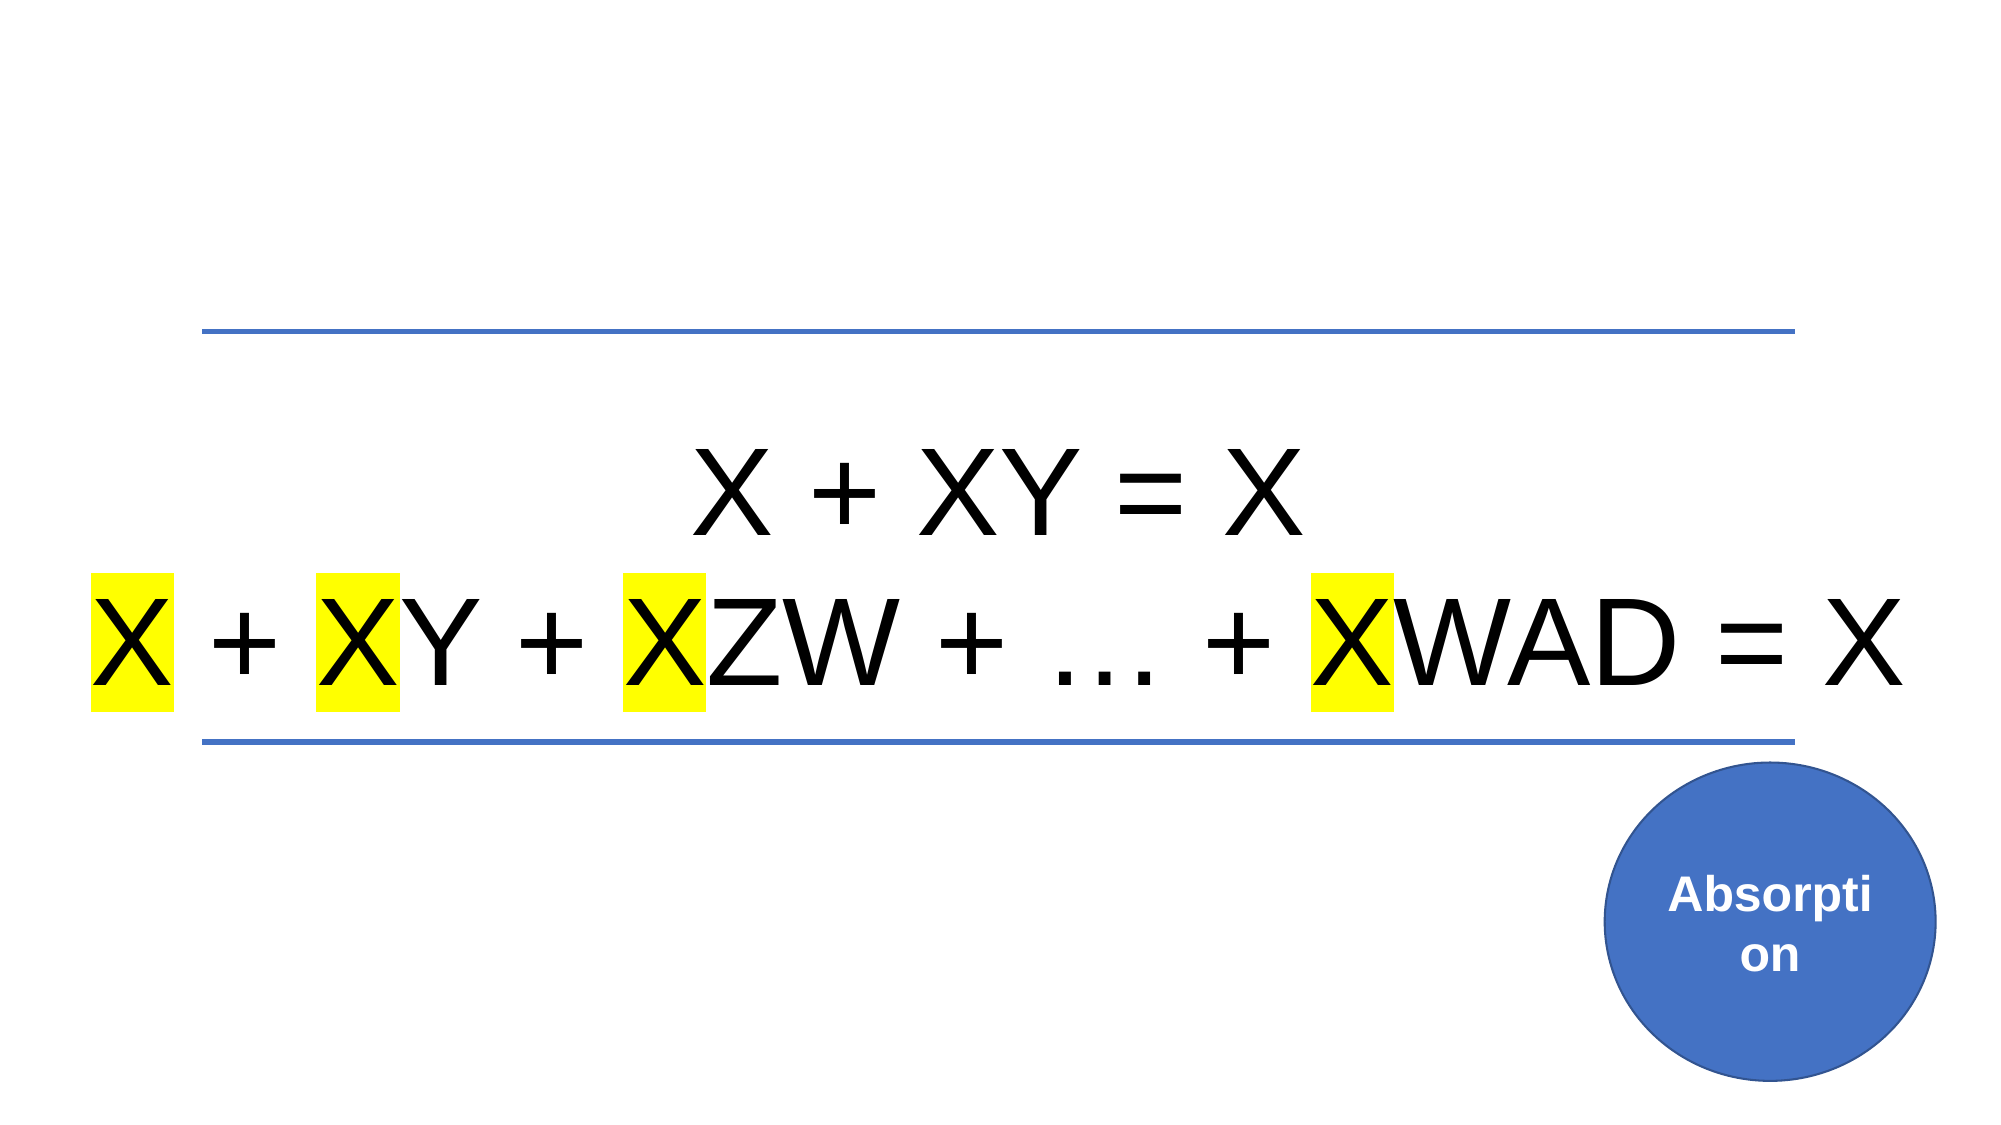

X + xy = x
X + xY + xZW + … + xwAD = x
Absorption